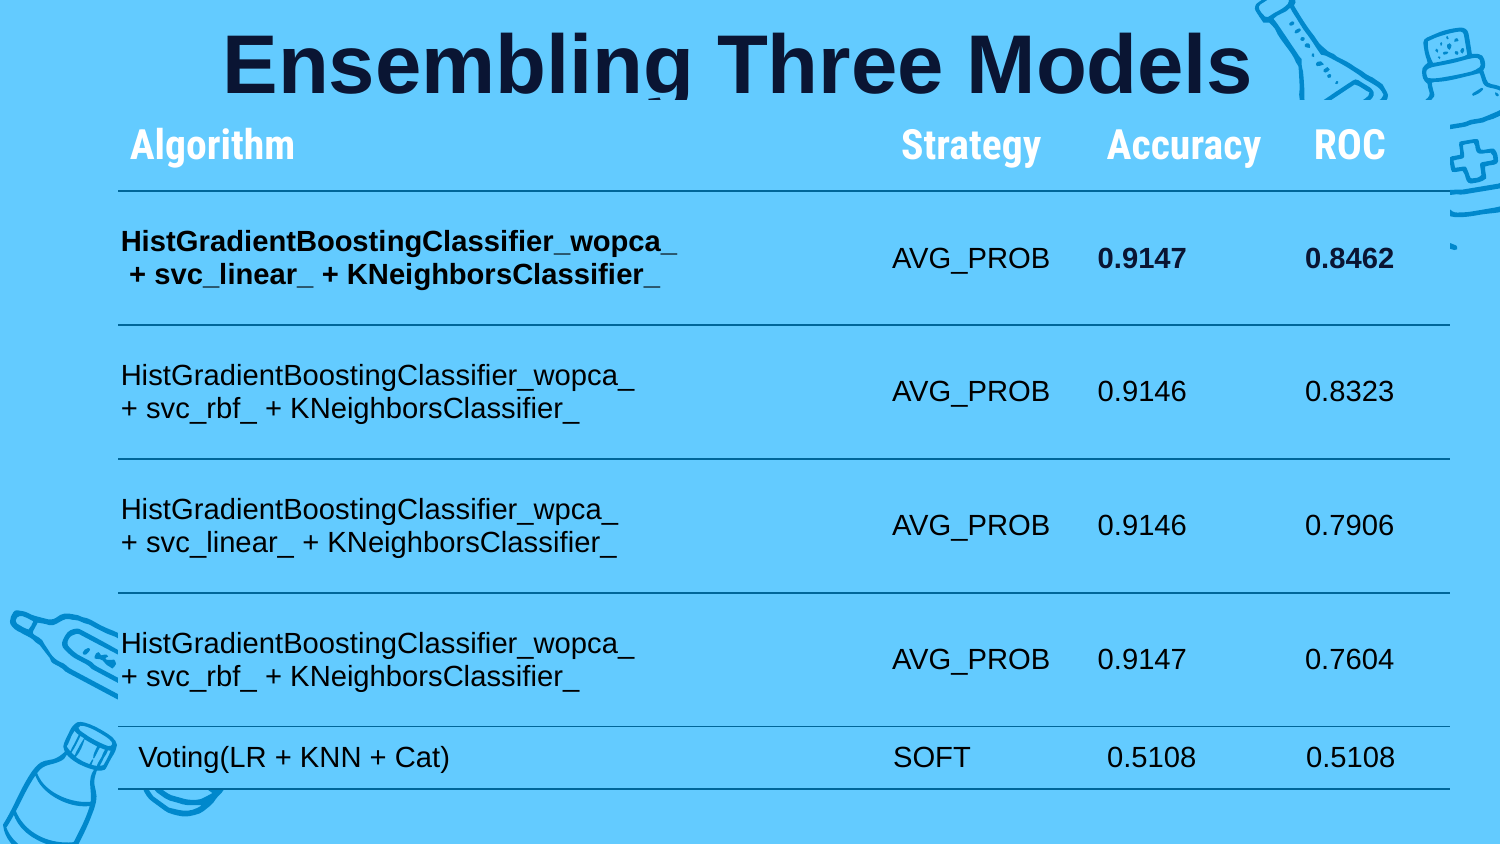

# Ensembling Three Models
| Algorithm | Strategy | Accuracy | ROC |
| --- | --- | --- | --- |
| HistGradientBoostingClassifier\_wopca\_ + svc\_linear\_ + KNeighborsClassifier\_ | AVG\_PROB | 0.9147 | 0.8462 |
| HistGradientBoostingClassifier\_wopca\_ + svc\_rbf\_ + KNeighborsClassifier\_ | AVG\_PROB | 0.9146 | 0.8323 |
| HistGradientBoostingClassifier\_wpca\_ + svc\_linear\_ + KNeighborsClassifier\_ | AVG\_PROB | 0.9146 | 0.7906 |
| HistGradientBoostingClassifier\_wopca\_ + svc\_rbf\_ + KNeighborsClassifier\_ | AVG\_PROB | 0.9147 | 0.7604 |
| Voting(LR + KNN + Cat) | SOFT | 0.5108 | 0.5108 |